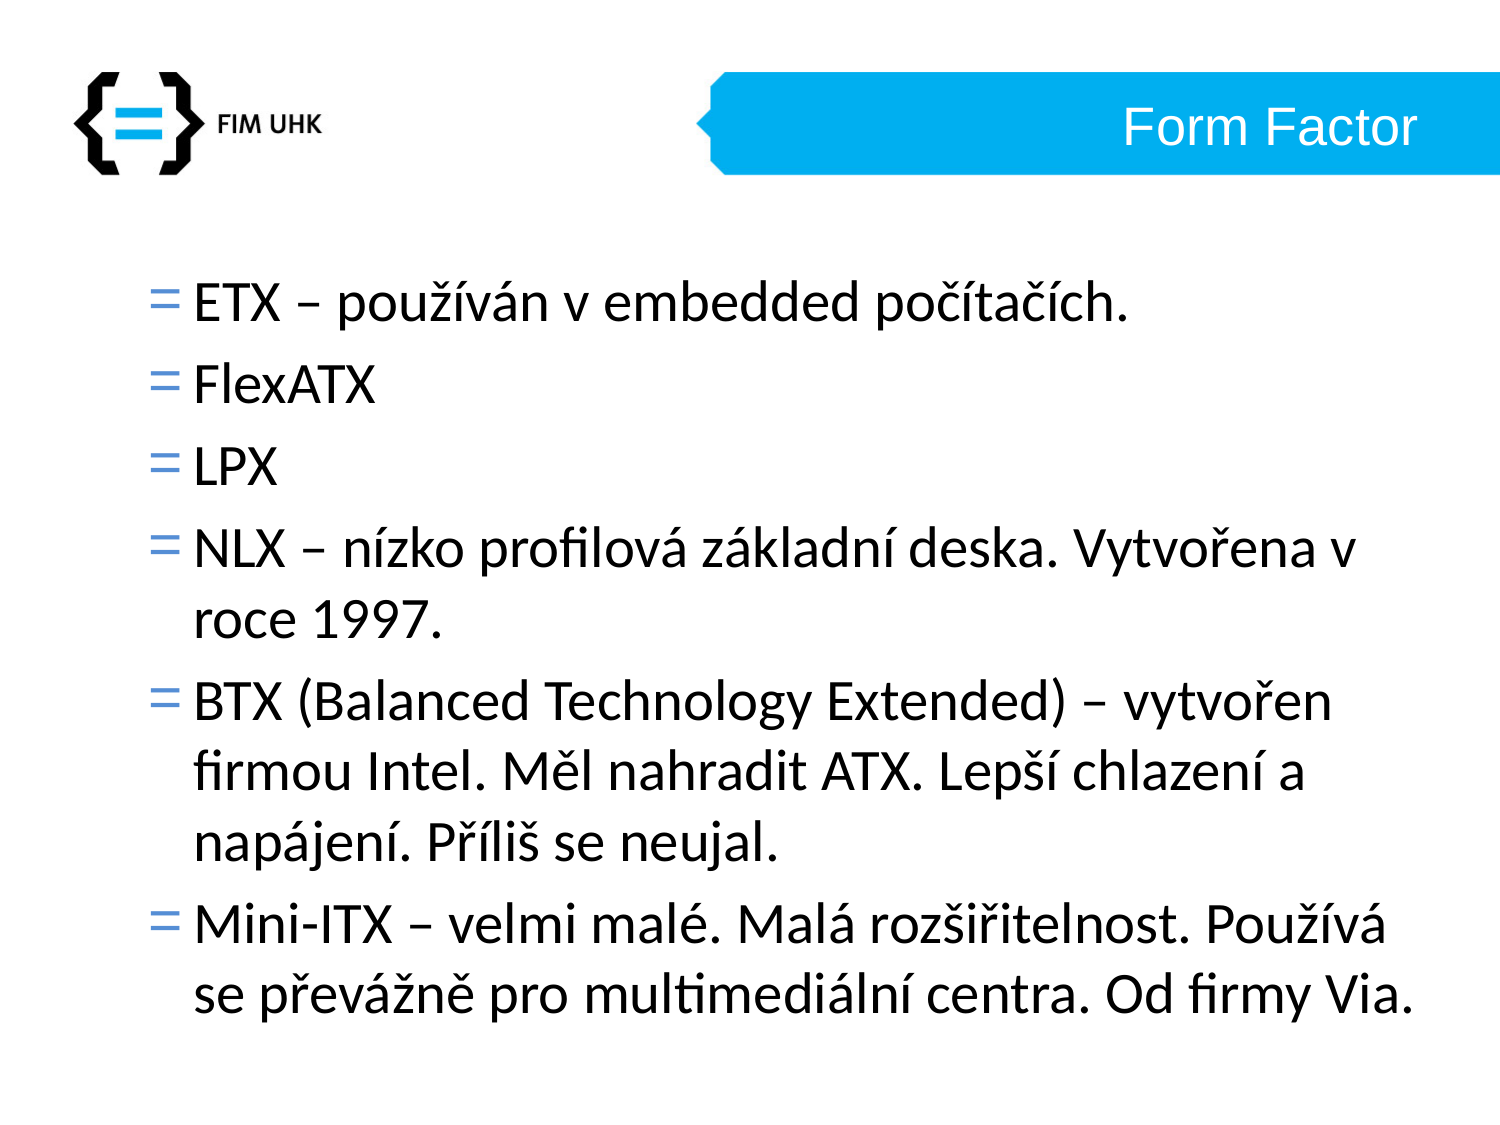

# Form Factor
ETX – používán v embedded počítačích.
FlexATX
LPX
NLX – nízko profilová základní deska. Vytvořena v roce 1997.
BTX (Balanced Technology Extended) – vytvořen firmou Intel. Měl nahradit ATX. Lepší chlazení a napájení. Příliš se neujal.
Mini-ITX – velmi malé. Malá rozšiřitelnost. Používá se převážně pro multimediální centra. Od firmy Via.